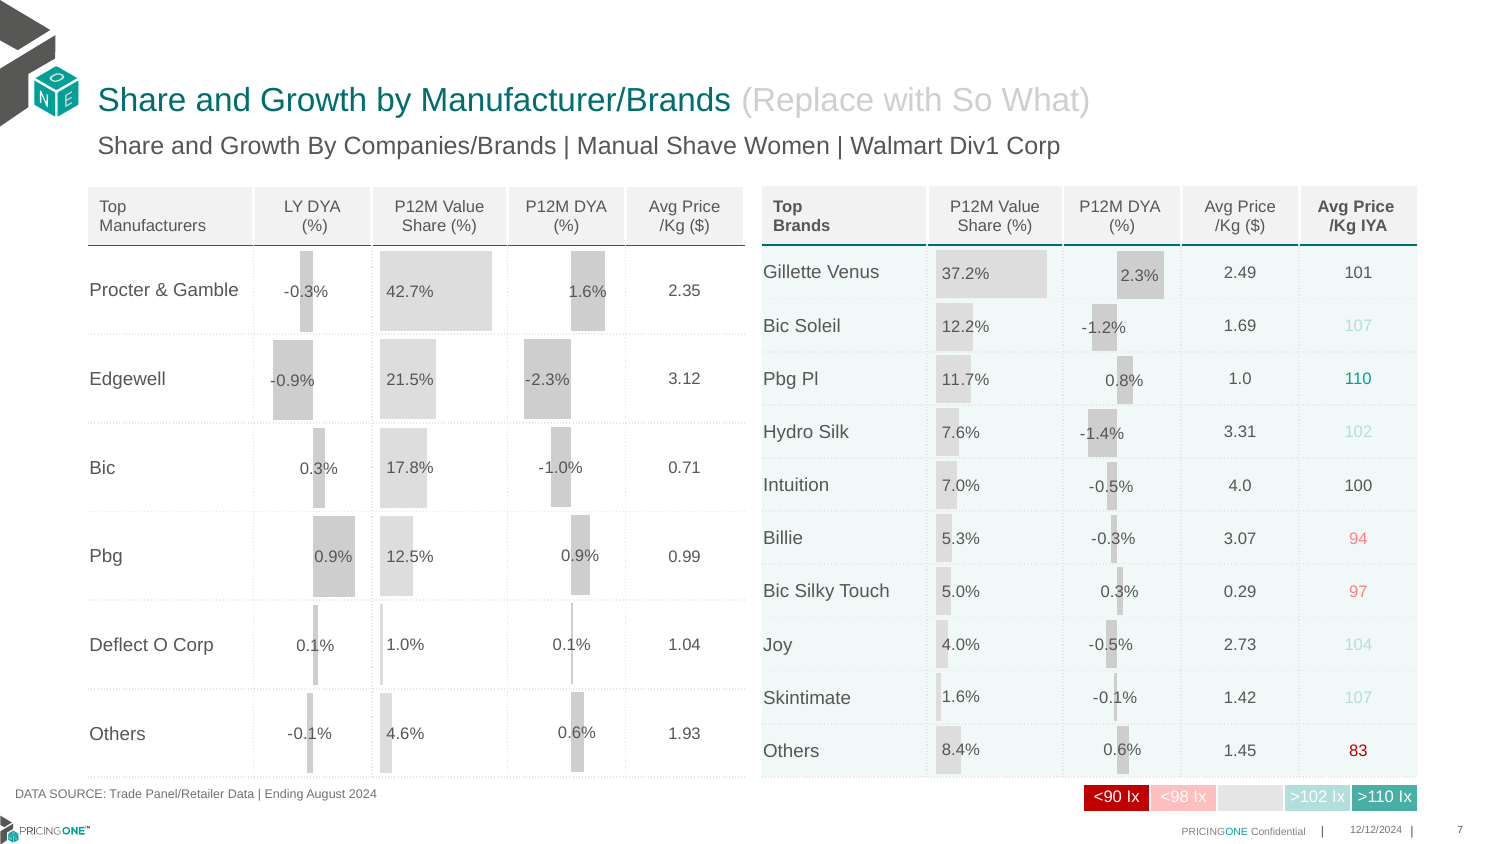

# Share and Growth by Manufacturer/Brands (Replace with So What)

Share and Growth By Companies/Brands | Manual Shave Women | Walmart Div1 Corp
| Top Brands | P12M Value Share (%) | P12M DYA (%) | Avg Price /Kg ($) | Avg Price /Kg IYA |
| --- | --- | --- | --- | --- |
| Gillette Venus |  |  | 2.49 | 101 |
| Bic Soleil |  |  | 1.69 | 107 |
| Pbg Pl |  |  | 1.0 | 110 |
| Hydro Silk |  |  | 3.31 | 102 |
| Intuition |  |  | 4.0 | 100 |
| Billie |  |  | 3.07 | 94 |
| Bic Silky Touch |  |  | 0.29 | 97 |
| Joy |  |  | 2.73 | 104 |
| Skintimate |  |  | 1.42 | 107 |
| Others |  |  | 1.45 | 83 |
| Top Manufacturers | LY DYA (%) | P12M Value Share (%) | P12M DYA (%) | Avg Price /Kg ($) |
| --- | --- | --- | --- | --- |
| Procter & Gamble |  |  |  | 2.35 |
| Edgewell |  |  |  | 3.12 |
| Bic |  |  |  | 0.71 |
| Pbg |  |  |  | 0.99 |
| Deflect O Corp |  |  |  | 1.04 |
| Others |  |  |  | 1.93 |

### Chart

| Category | Share DYA P12M |
|---|---|
|  | 0.016394296446888834 |

### Chart

| Category | Value Share P12M |
|---|---|
|  | 0.42654176430253604 |

### Chart

| Category | Share DYA LY |
|---|---|
|  | -0.0027713843635616686 |

### Chart

| Category | Value Share |
|---|---|
|  | 0.3722639369644477 |

### Chart

| Category | Share DYA |
|---|---|
|  | 0.02264892340405572 |
DATA SOURCE: Trade Panel/Retailer Data | Ending August 2024
| <90 Ix | <98 Ix |  | >102 Ix | >110 Ix |
| --- | --- | --- | --- | --- |

12/12/2024
7